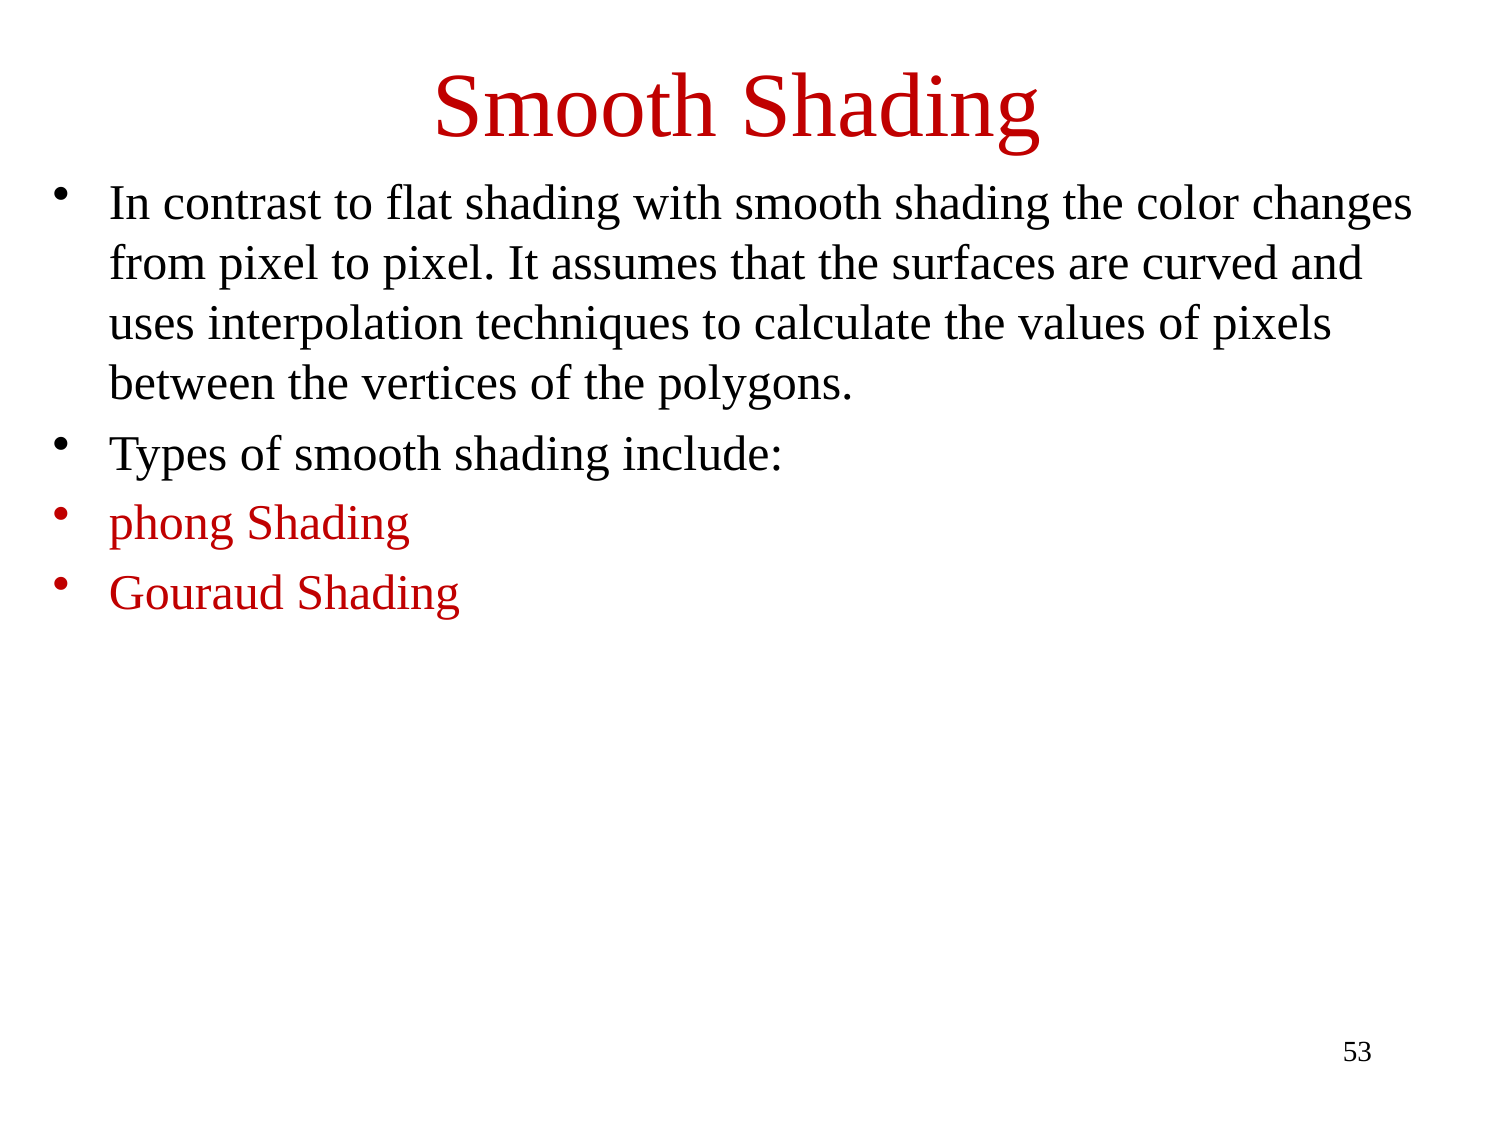

# Smooth Shading
In contrast to flat shading with smooth shading the color changes from pixel to pixel. It assumes that the surfaces are curved and uses interpolation techniques to calculate the values of pixels between the vertices of the polygons.
Types of smooth shading include:
phong Shading
Gouraud Shading

53